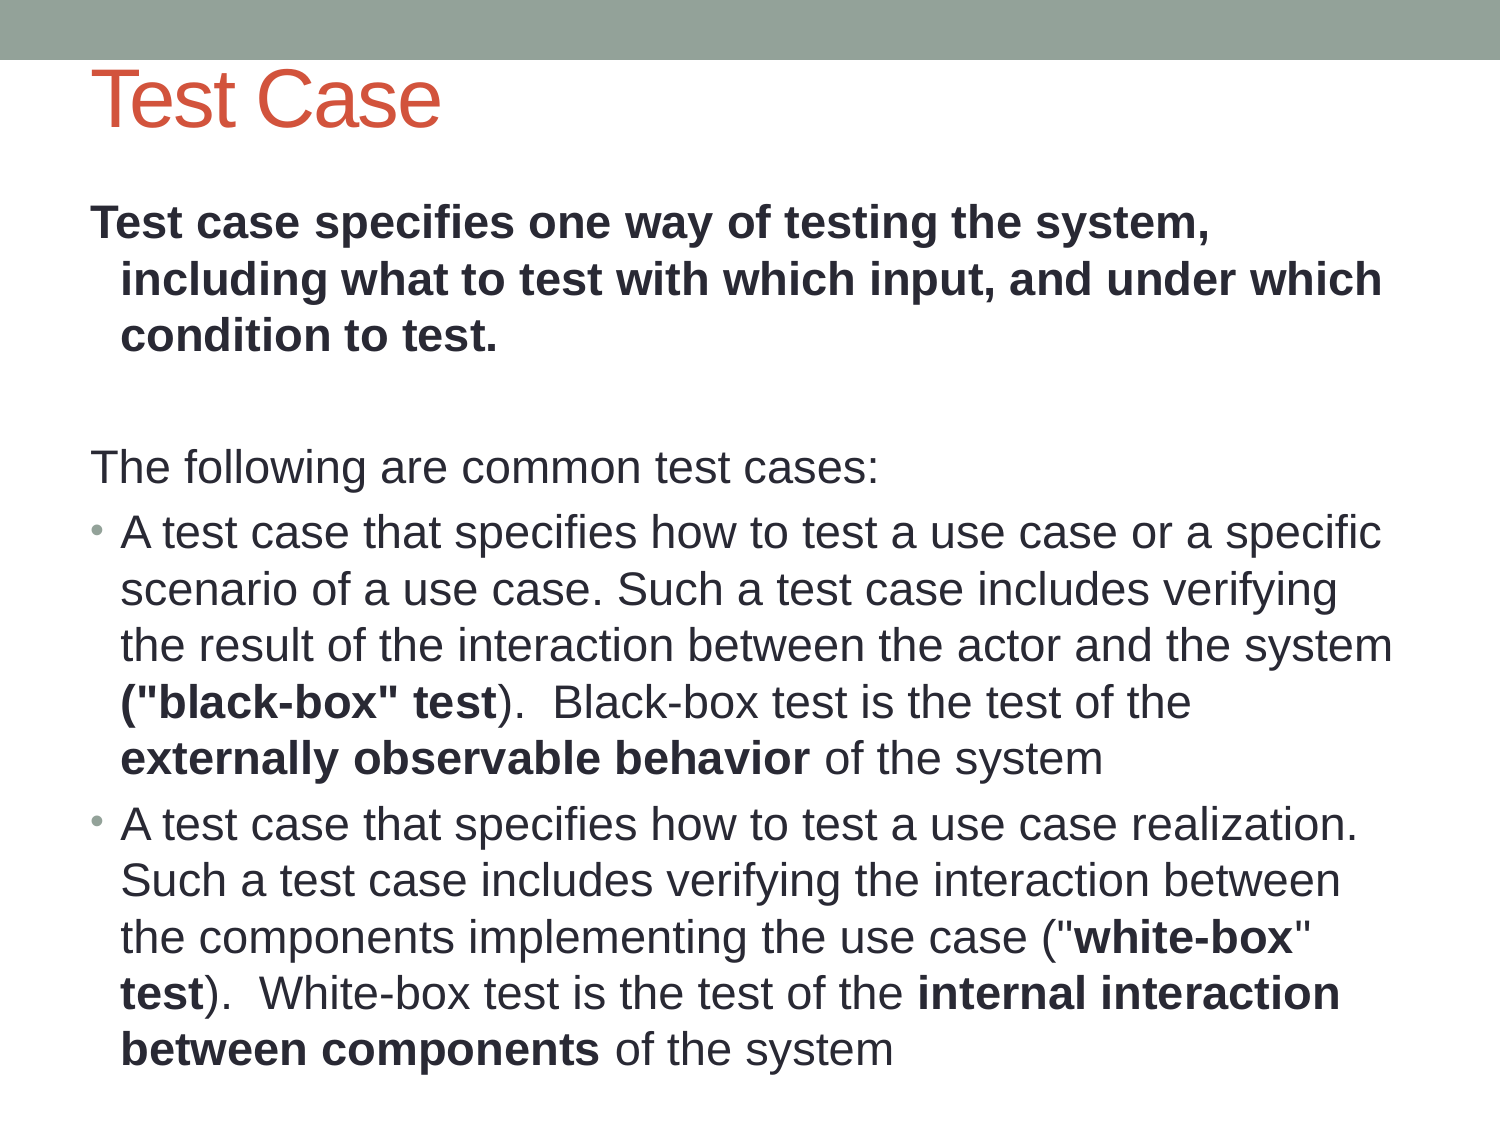

# Test Case
Test case specifies one way of testing the system, including what to test with which input, and under which condition to test.

The following are common test cases:
A test case that specifies how to test a use case or a specific scenario of a use case. Such a test case includes verifying the result of the interaction between the actor and the system ("black-box" test).  Black-box test is the test of the externally observable behavior of the system
A test case that specifies how to test a use case realization. Such a test case includes verifying the interaction between the components implementing the use case ("white-box" test).  White-box test is the test of the internal interaction between components of the system